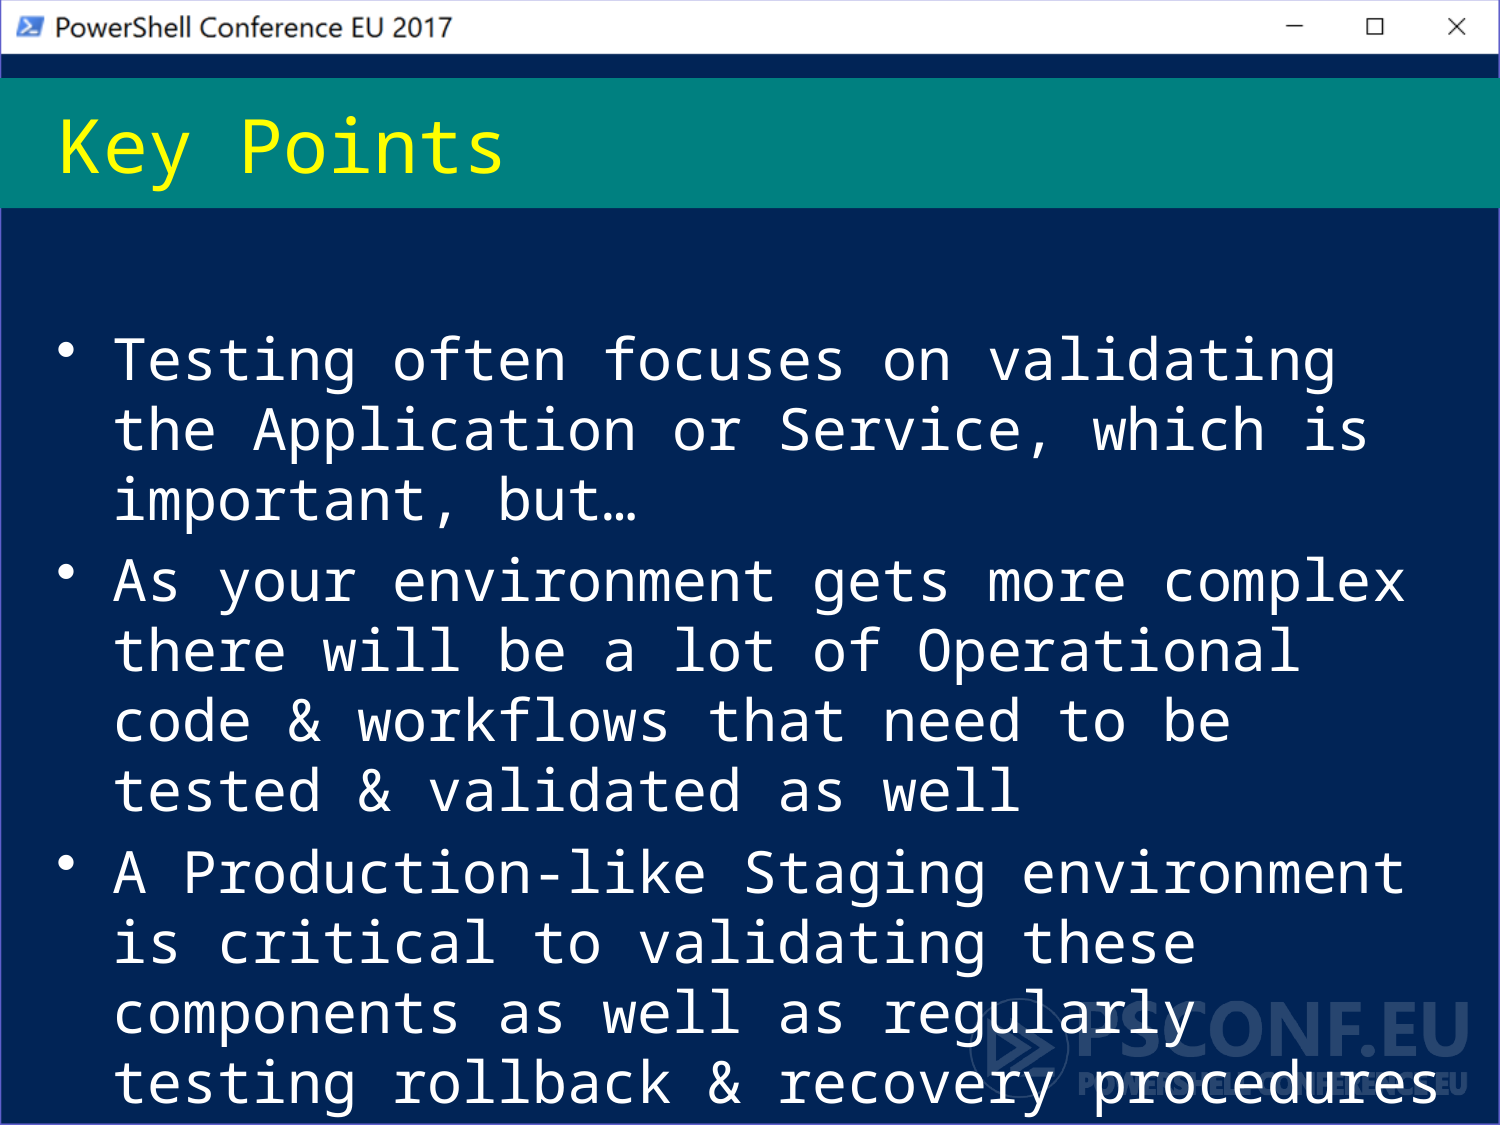

# Key Points
Testing often focuses on validating the Application or Service, which is important, but…
As your environment gets more complex there will be a lot of Operational code & workflows that need to be tested & validated as well
A Production-like Staging environment is critical to validating these components as well as regularly testing rollback & recovery procedures